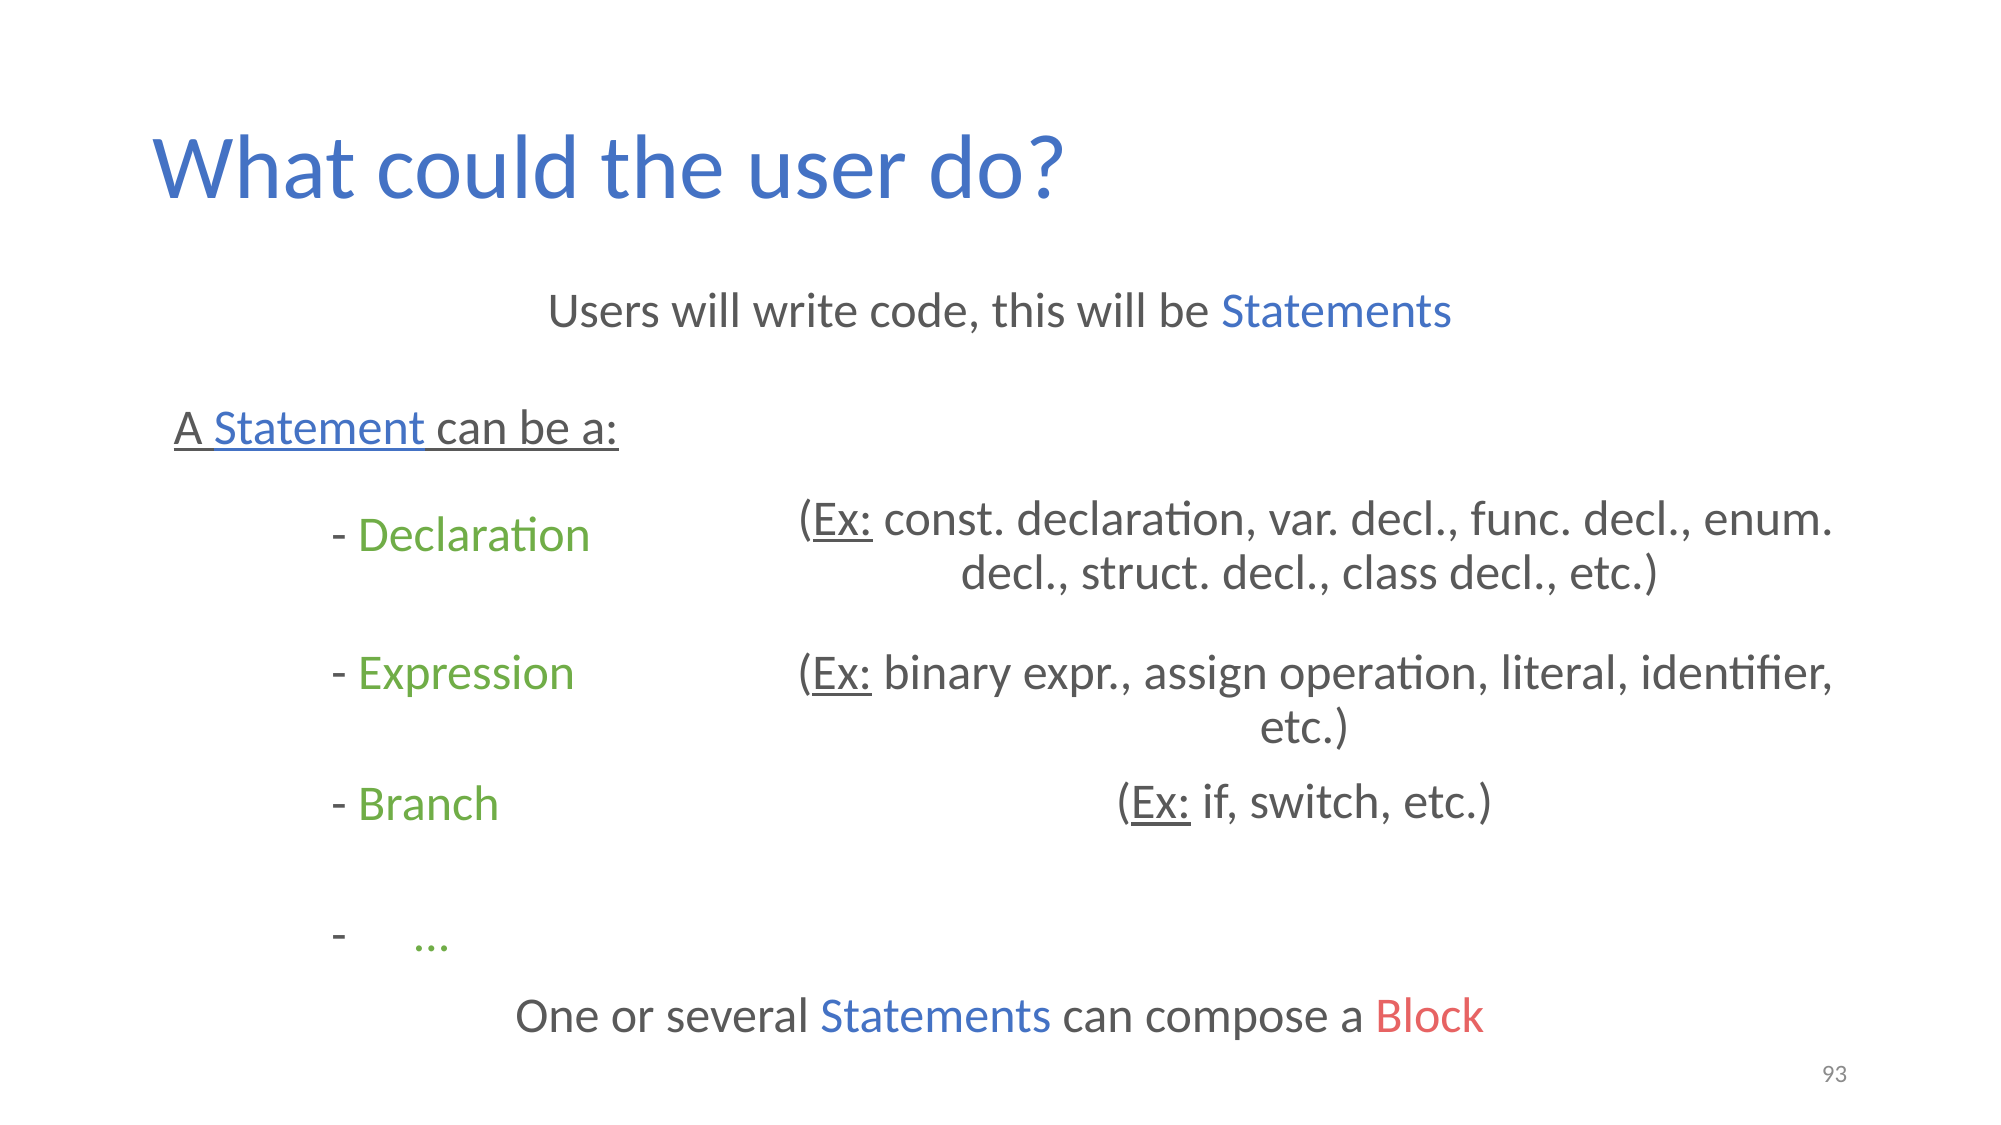

# What could the user do?
Users will write code, this will be Statements
A Statement can be a:
 (Ex: const. declaration, var. decl., func. decl., enum. decl., struct. decl., class decl., etc.)
- Declaration
- Expression
 (Ex: binary expr., assign operation, literal, identifier, etc.)
(Ex: if, switch, etc.)
- Branch
-      …
One or several Statements can compose a Block
93